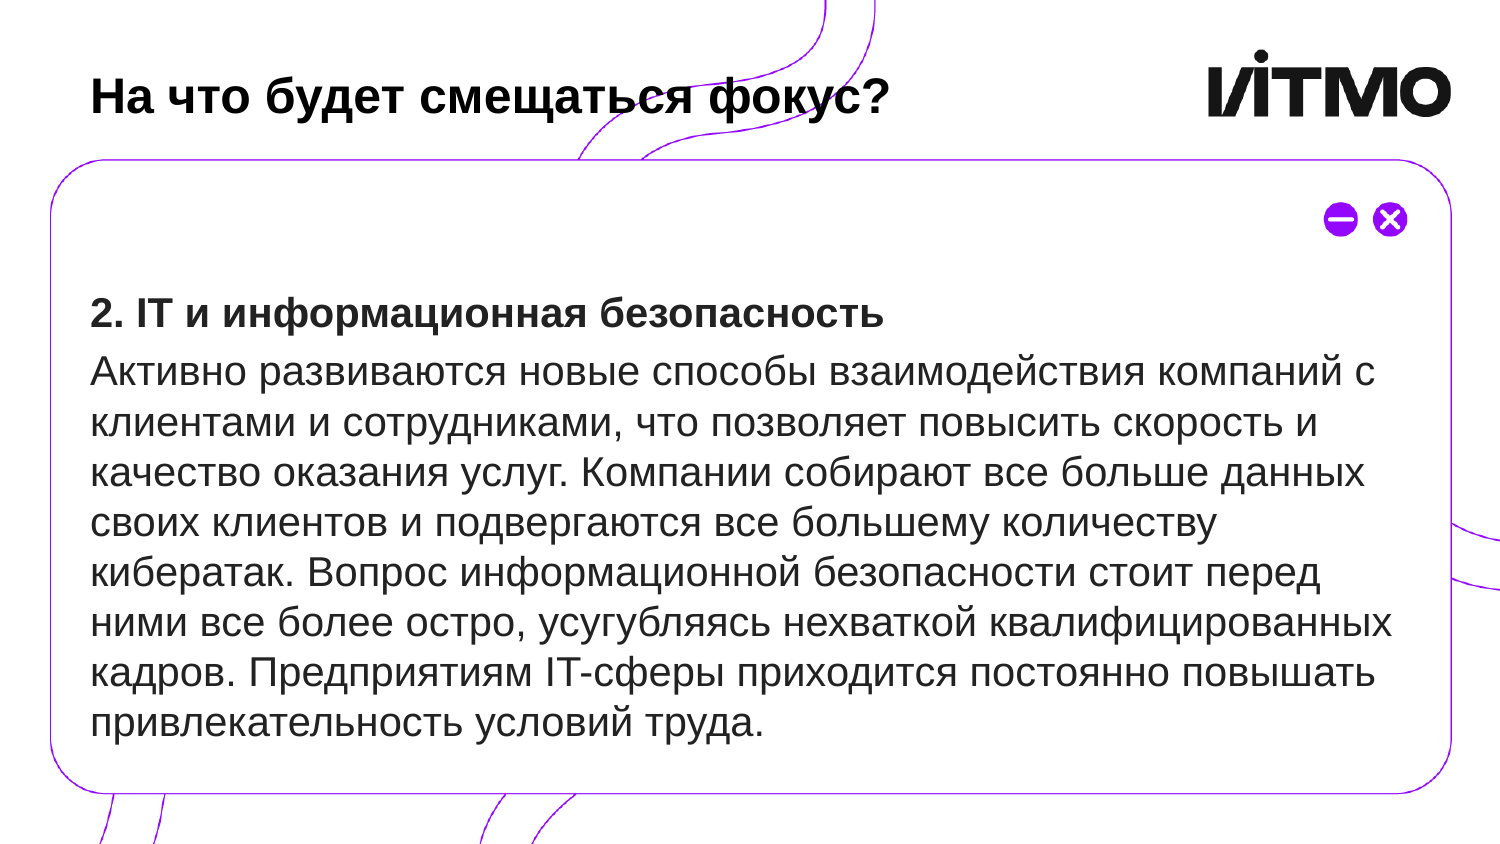

# На что будет смещаться фокус?
2. IT и информационная безопасность
Активно развиваются новые способы взаимодействия компаний с клиентами и сотрудниками, что позволяет повысить скорость и качество оказания услуг. Компании собирают все больше данных своих клиентов и подвергаются все большему количеству кибератак. Вопрос информационной безопасности стоит перед ними все более остро, усугубляясь нехваткой квалифицированных кадров. Предприятиям IT-сферы приходится постоянно повышать привлекательность условий труда.